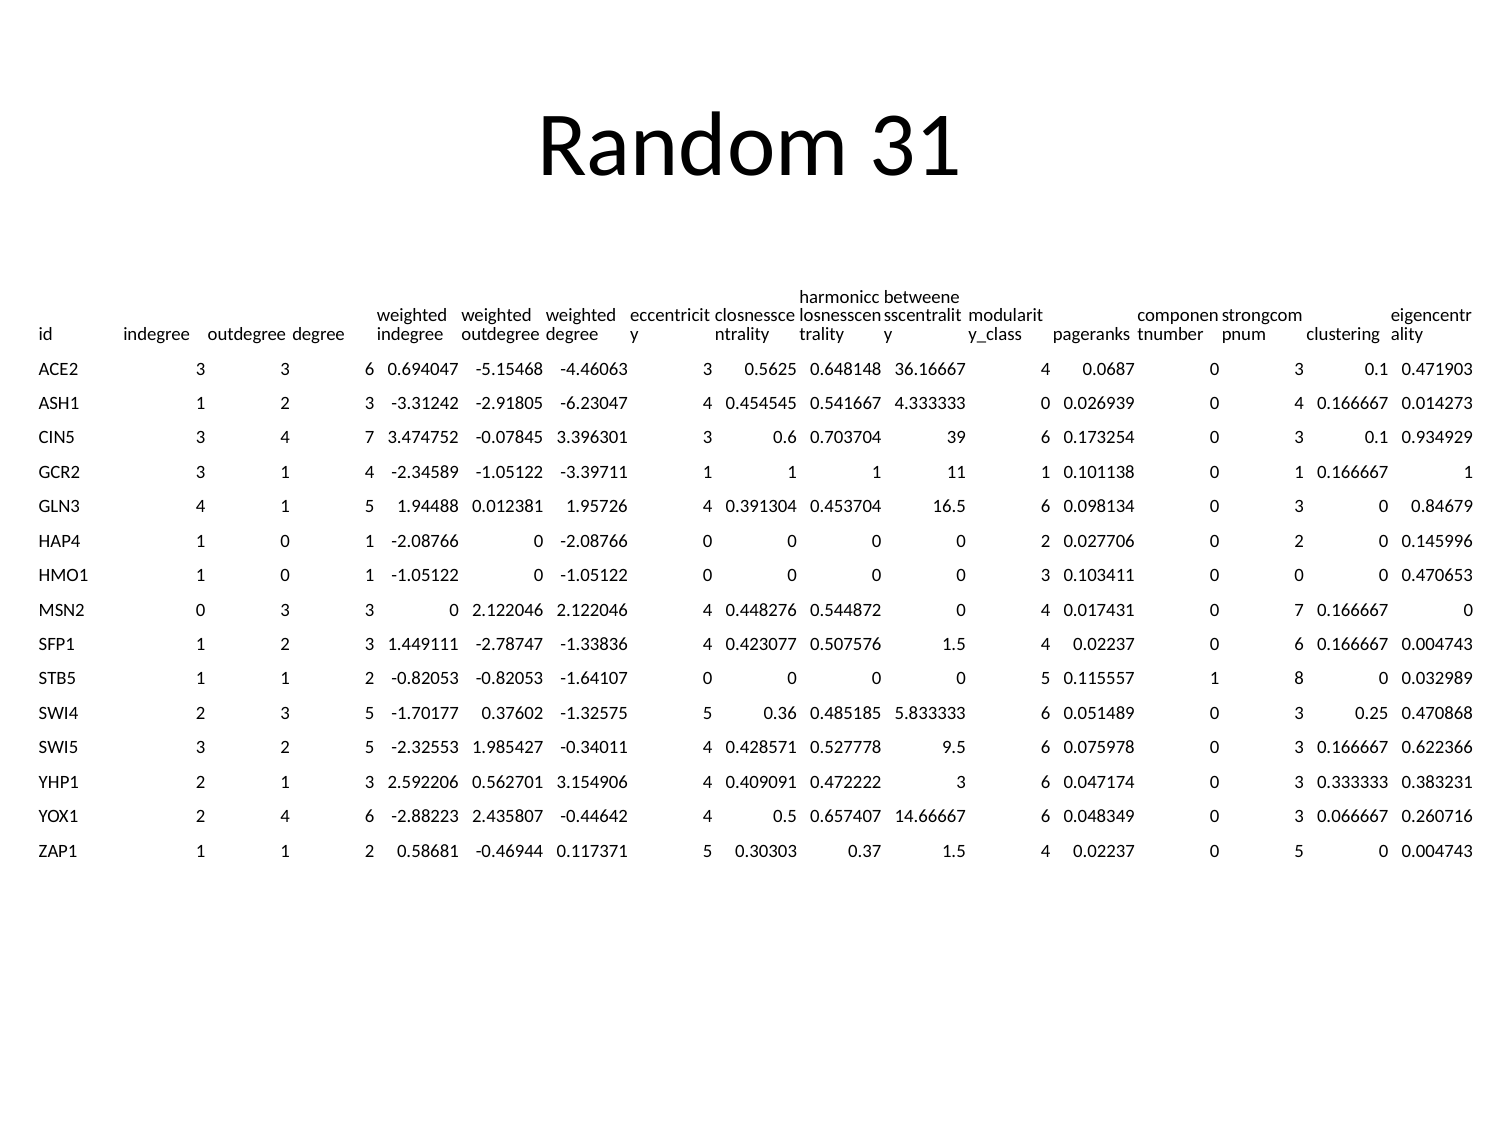

# Random 31
| id | indegree | outdegree | degree | weighted indegree | weighted outdegree | weighted degree | eccentricity | closnesscentrality | harmonicclosnesscentrality | betweenesscentrality | modularity\_class | pageranks | componentnumber | strongcompnum | clustering | eigencentrality |
| --- | --- | --- | --- | --- | --- | --- | --- | --- | --- | --- | --- | --- | --- | --- | --- | --- |
| ACE2 | 3 | 3 | 6 | 0.694047 | -5.15468 | -4.46063 | 3 | 0.5625 | 0.648148 | 36.16667 | 4 | 0.0687 | 0 | 3 | 0.1 | 0.471903 |
| ASH1 | 1 | 2 | 3 | -3.31242 | -2.91805 | -6.23047 | 4 | 0.454545 | 0.541667 | 4.333333 | 0 | 0.026939 | 0 | 4 | 0.166667 | 0.014273 |
| CIN5 | 3 | 4 | 7 | 3.474752 | -0.07845 | 3.396301 | 3 | 0.6 | 0.703704 | 39 | 6 | 0.173254 | 0 | 3 | 0.1 | 0.934929 |
| GCR2 | 3 | 1 | 4 | -2.34589 | -1.05122 | -3.39711 | 1 | 1 | 1 | 11 | 1 | 0.101138 | 0 | 1 | 0.166667 | 1 |
| GLN3 | 4 | 1 | 5 | 1.94488 | 0.012381 | 1.95726 | 4 | 0.391304 | 0.453704 | 16.5 | 6 | 0.098134 | 0 | 3 | 0 | 0.84679 |
| HAP4 | 1 | 0 | 1 | -2.08766 | 0 | -2.08766 | 0 | 0 | 0 | 0 | 2 | 0.027706 | 0 | 2 | 0 | 0.145996 |
| HMO1 | 1 | 0 | 1 | -1.05122 | 0 | -1.05122 | 0 | 0 | 0 | 0 | 3 | 0.103411 | 0 | 0 | 0 | 0.470653 |
| MSN2 | 0 | 3 | 3 | 0 | 2.122046 | 2.122046 | 4 | 0.448276 | 0.544872 | 0 | 4 | 0.017431 | 0 | 7 | 0.166667 | 0 |
| SFP1 | 1 | 2 | 3 | 1.449111 | -2.78747 | -1.33836 | 4 | 0.423077 | 0.507576 | 1.5 | 4 | 0.02237 | 0 | 6 | 0.166667 | 0.004743 |
| STB5 | 1 | 1 | 2 | -0.82053 | -0.82053 | -1.64107 | 0 | 0 | 0 | 0 | 5 | 0.115557 | 1 | 8 | 0 | 0.032989 |
| SWI4 | 2 | 3 | 5 | -1.70177 | 0.37602 | -1.32575 | 5 | 0.36 | 0.485185 | 5.833333 | 6 | 0.051489 | 0 | 3 | 0.25 | 0.470868 |
| SWI5 | 3 | 2 | 5 | -2.32553 | 1.985427 | -0.34011 | 4 | 0.428571 | 0.527778 | 9.5 | 6 | 0.075978 | 0 | 3 | 0.166667 | 0.622366 |
| YHP1 | 2 | 1 | 3 | 2.592206 | 0.562701 | 3.154906 | 4 | 0.409091 | 0.472222 | 3 | 6 | 0.047174 | 0 | 3 | 0.333333 | 0.383231 |
| YOX1 | 2 | 4 | 6 | -2.88223 | 2.435807 | -0.44642 | 4 | 0.5 | 0.657407 | 14.66667 | 6 | 0.048349 | 0 | 3 | 0.066667 | 0.260716 |
| ZAP1 | 1 | 1 | 2 | 0.58681 | -0.46944 | 0.117371 | 5 | 0.30303 | 0.37 | 1.5 | 4 | 0.02237 | 0 | 5 | 0 | 0.004743 |